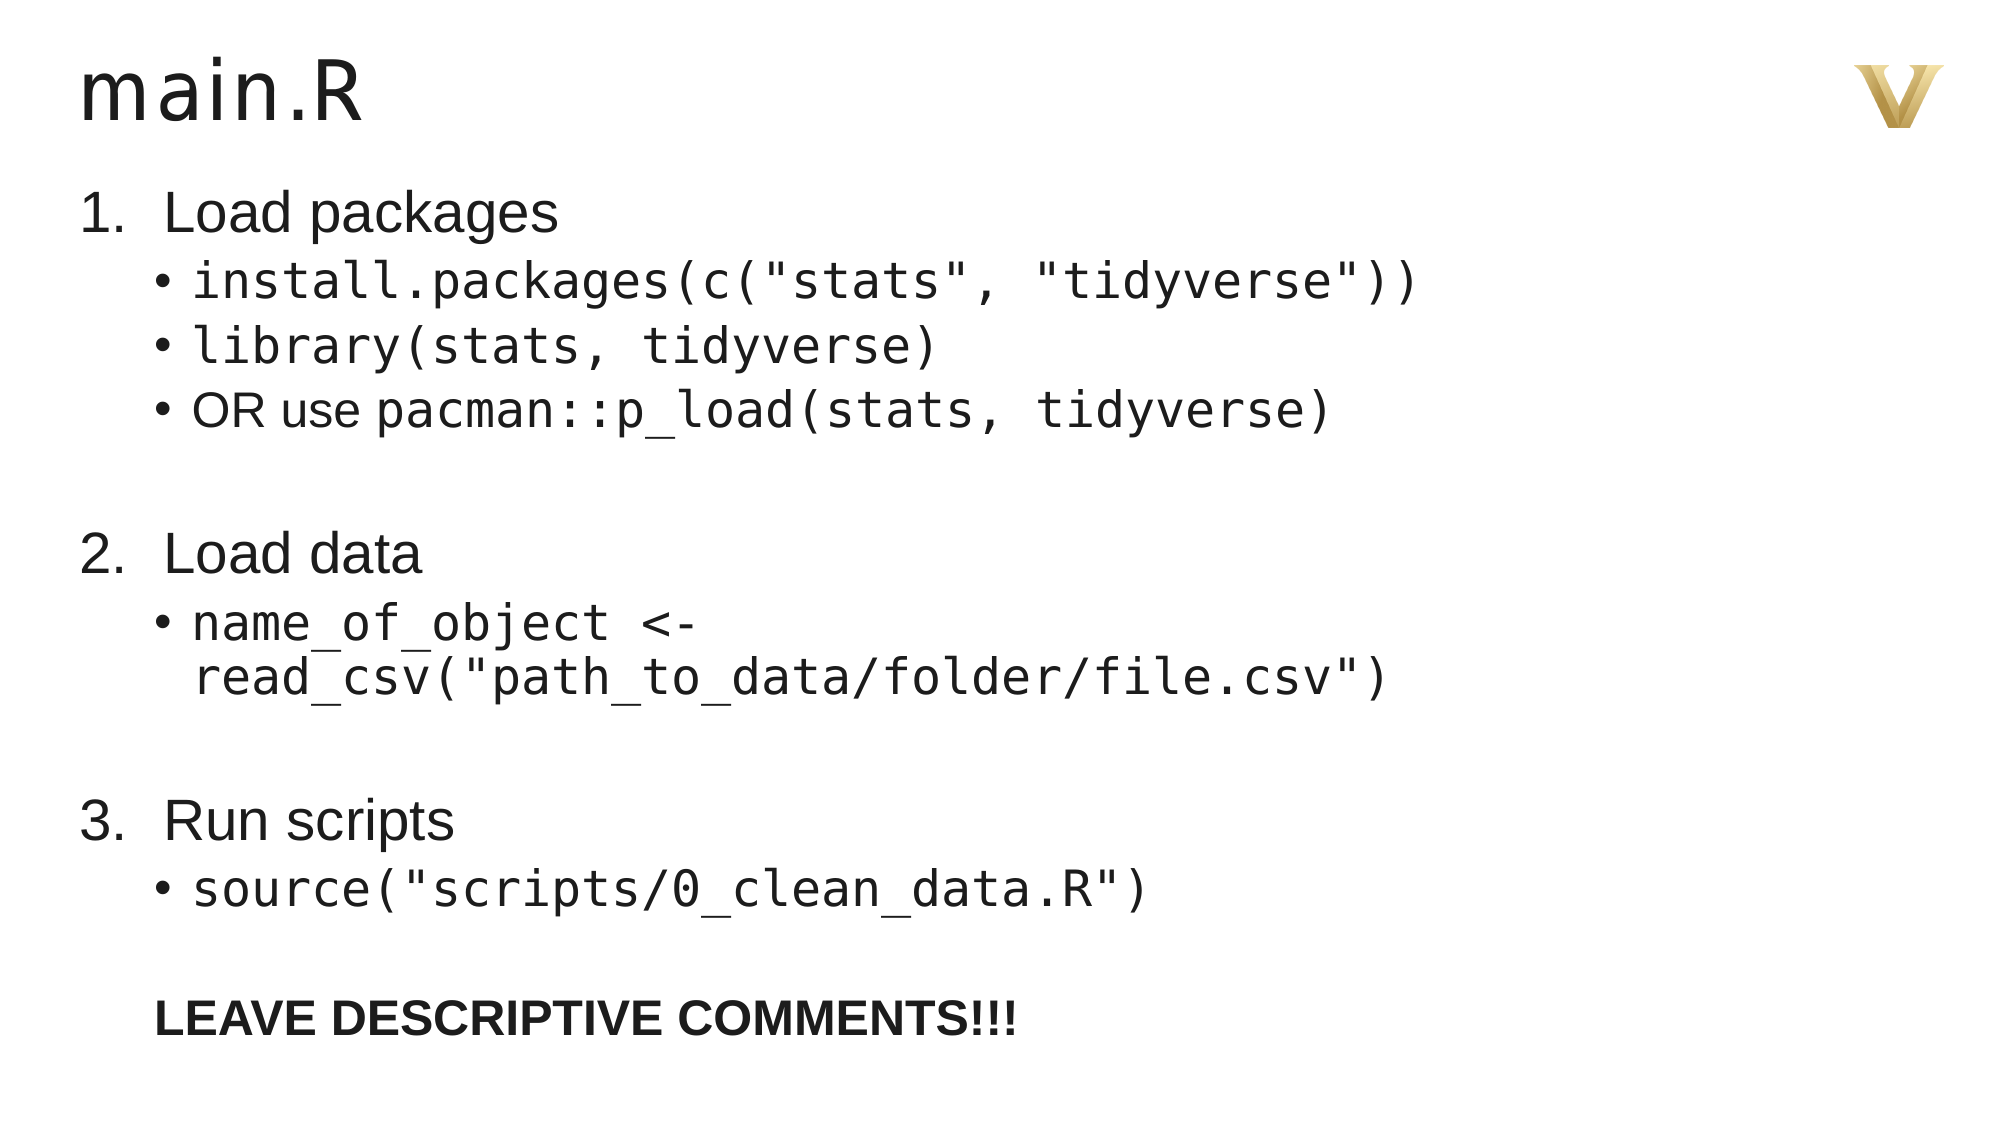

main.R
Load packages
install.packages(c("stats", "tidyverse"))
library(stats, tidyverse)
OR use pacman::p_load(stats, tidyverse)

Load data
name_of_object <- read_csv("path_to_data/folder/file.csv")

Run scripts
source("scripts/0_clean_data.R")

LEAVE DESCRIPTIVE COMMENTS!!!